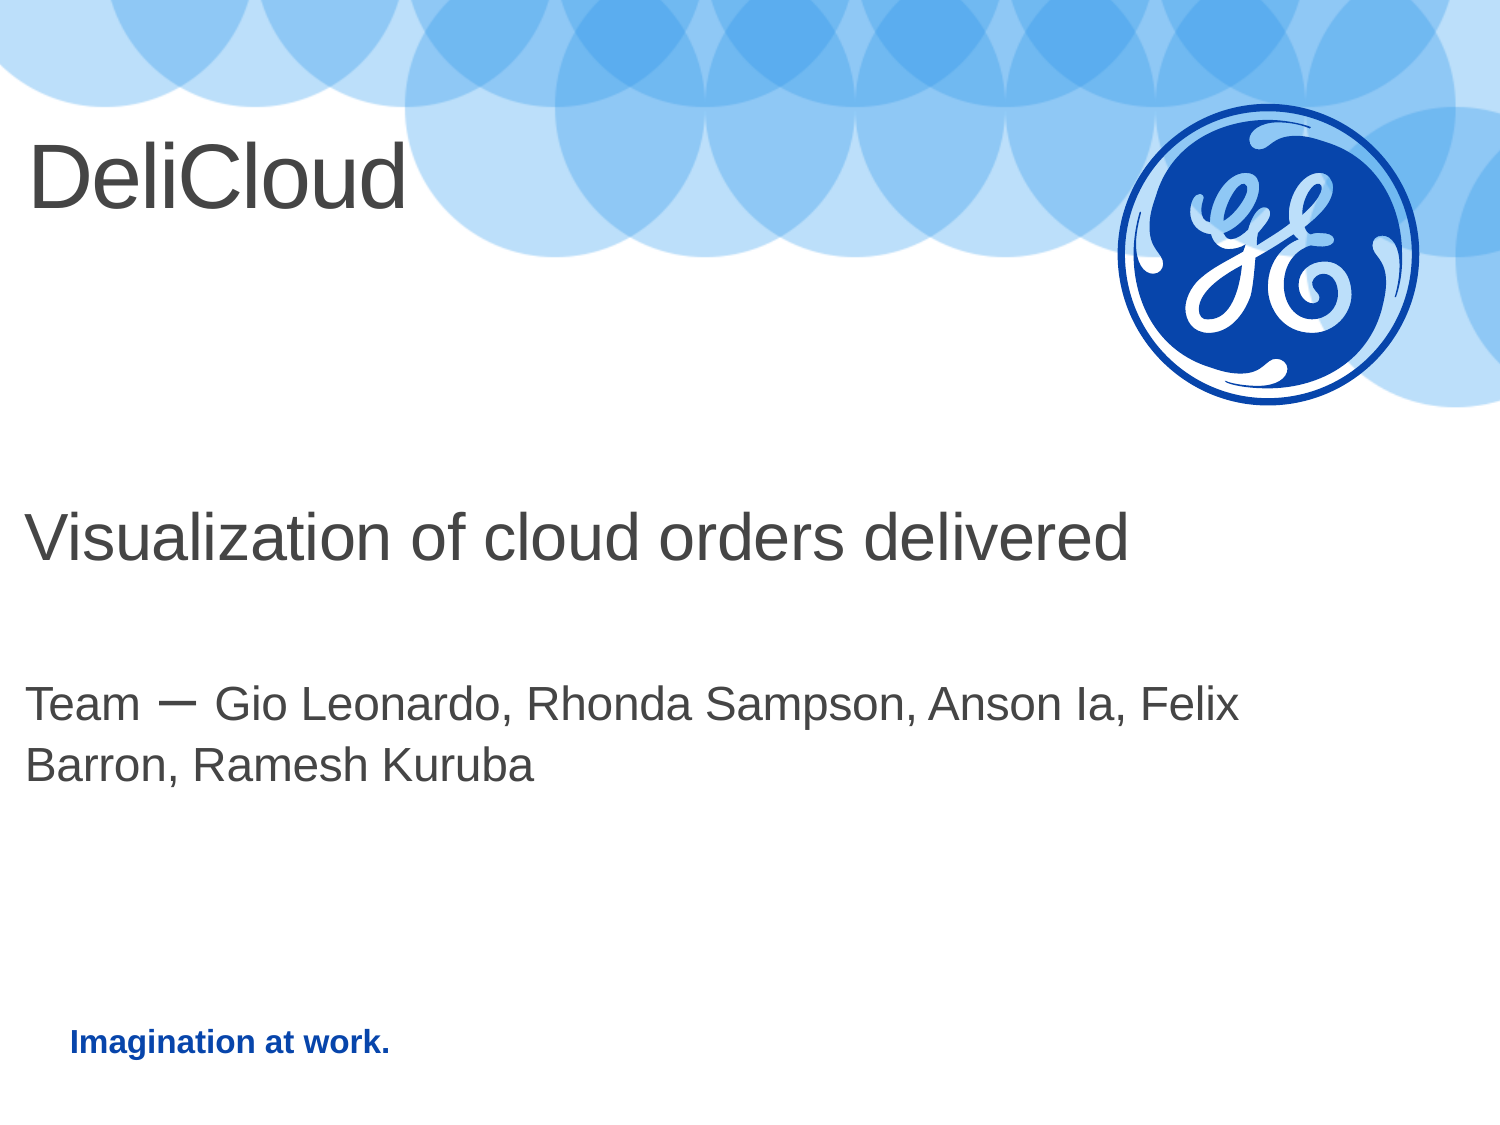

# DeliCloud
Visualization of cloud orders delivered

Team – Gio Leonardo, Rhonda Sampson, Anson Ia, Felix Barron, Ramesh Kuruba